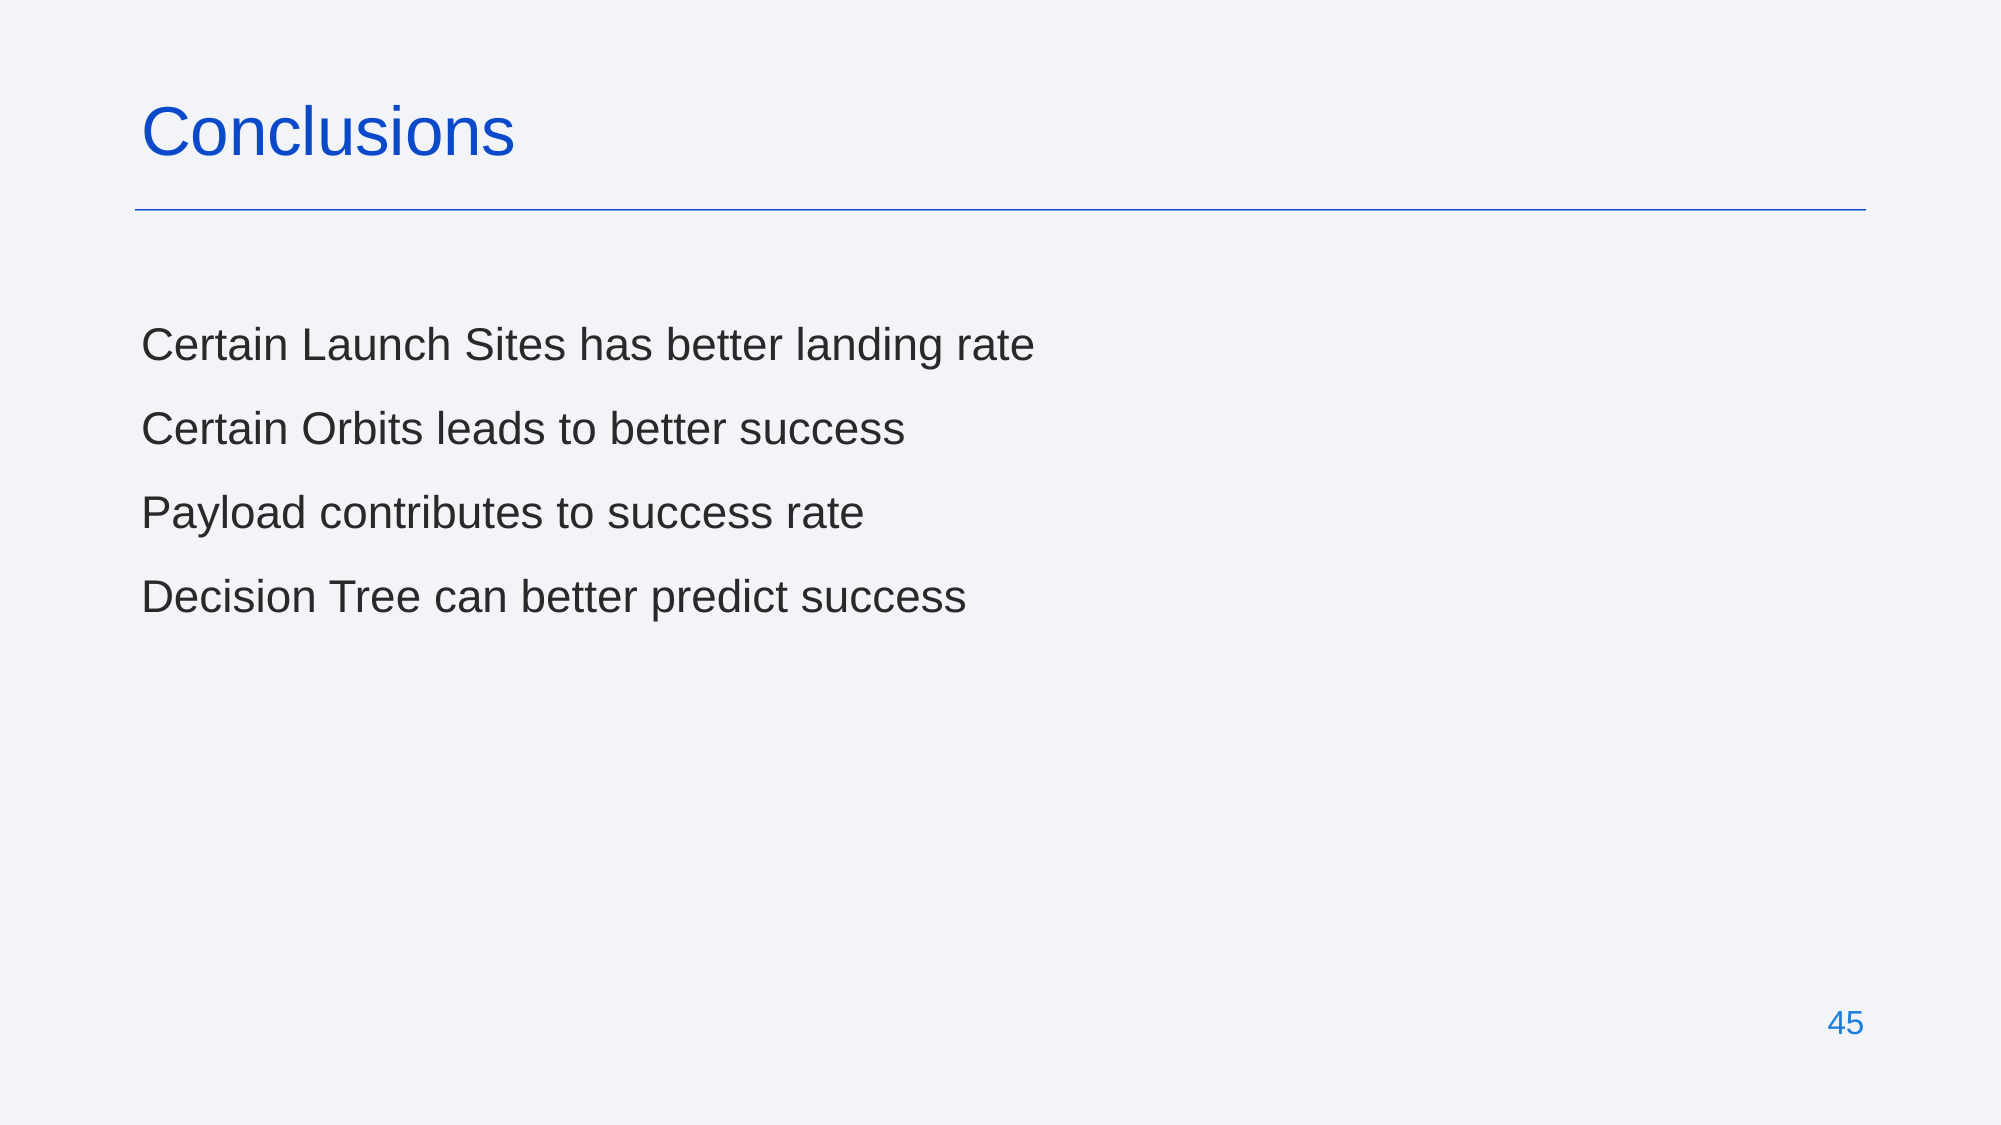

Conclusions
Certain Launch Sites has better landing rate
Certain Orbits leads to better success
Payload contributes to success rate
Decision Tree can better predict success
45